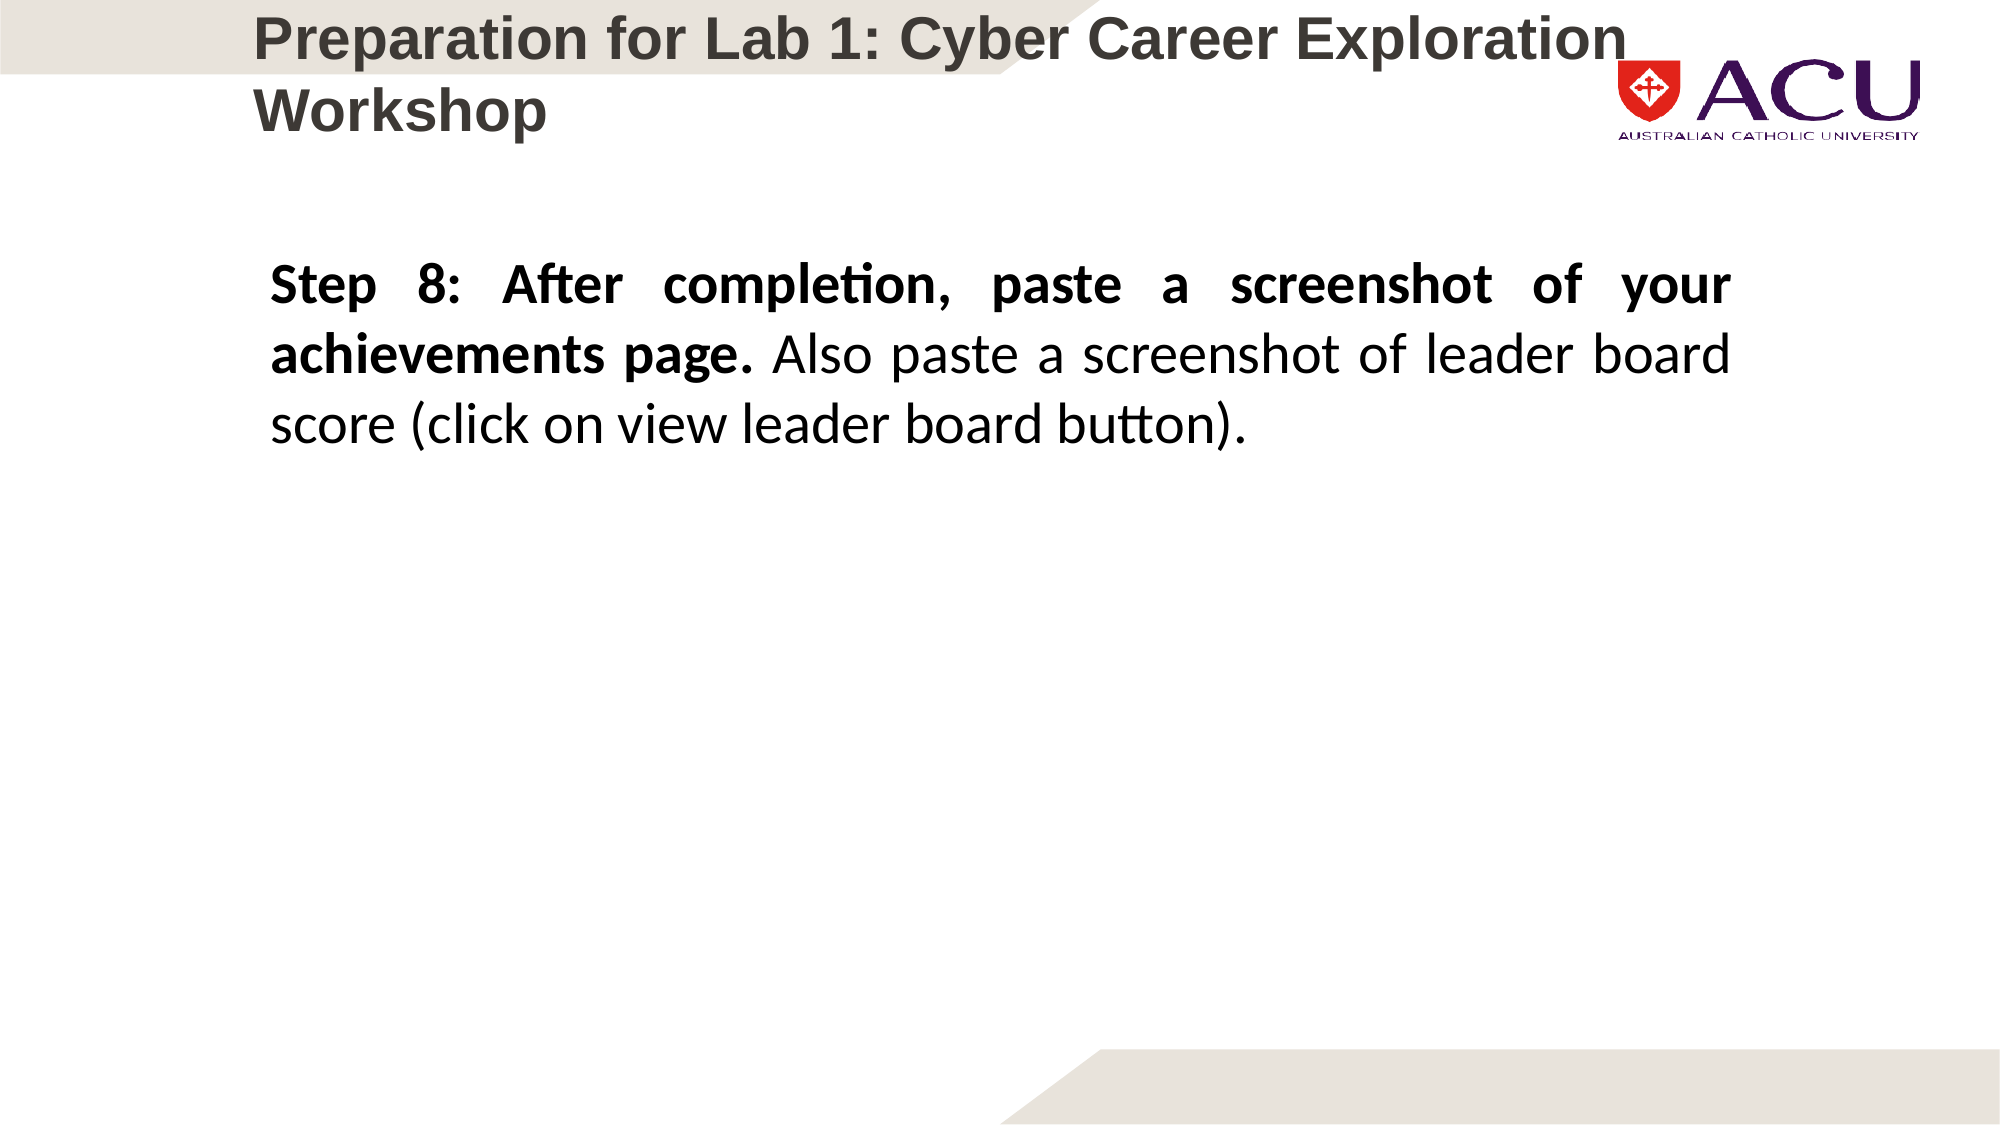

# Preparation for Lab 1: Cyber Career Exploration Workshop
Step 8: After completion, paste a screenshot of your achievements page. Also paste a screenshot of leader board score (click on view leader board button).